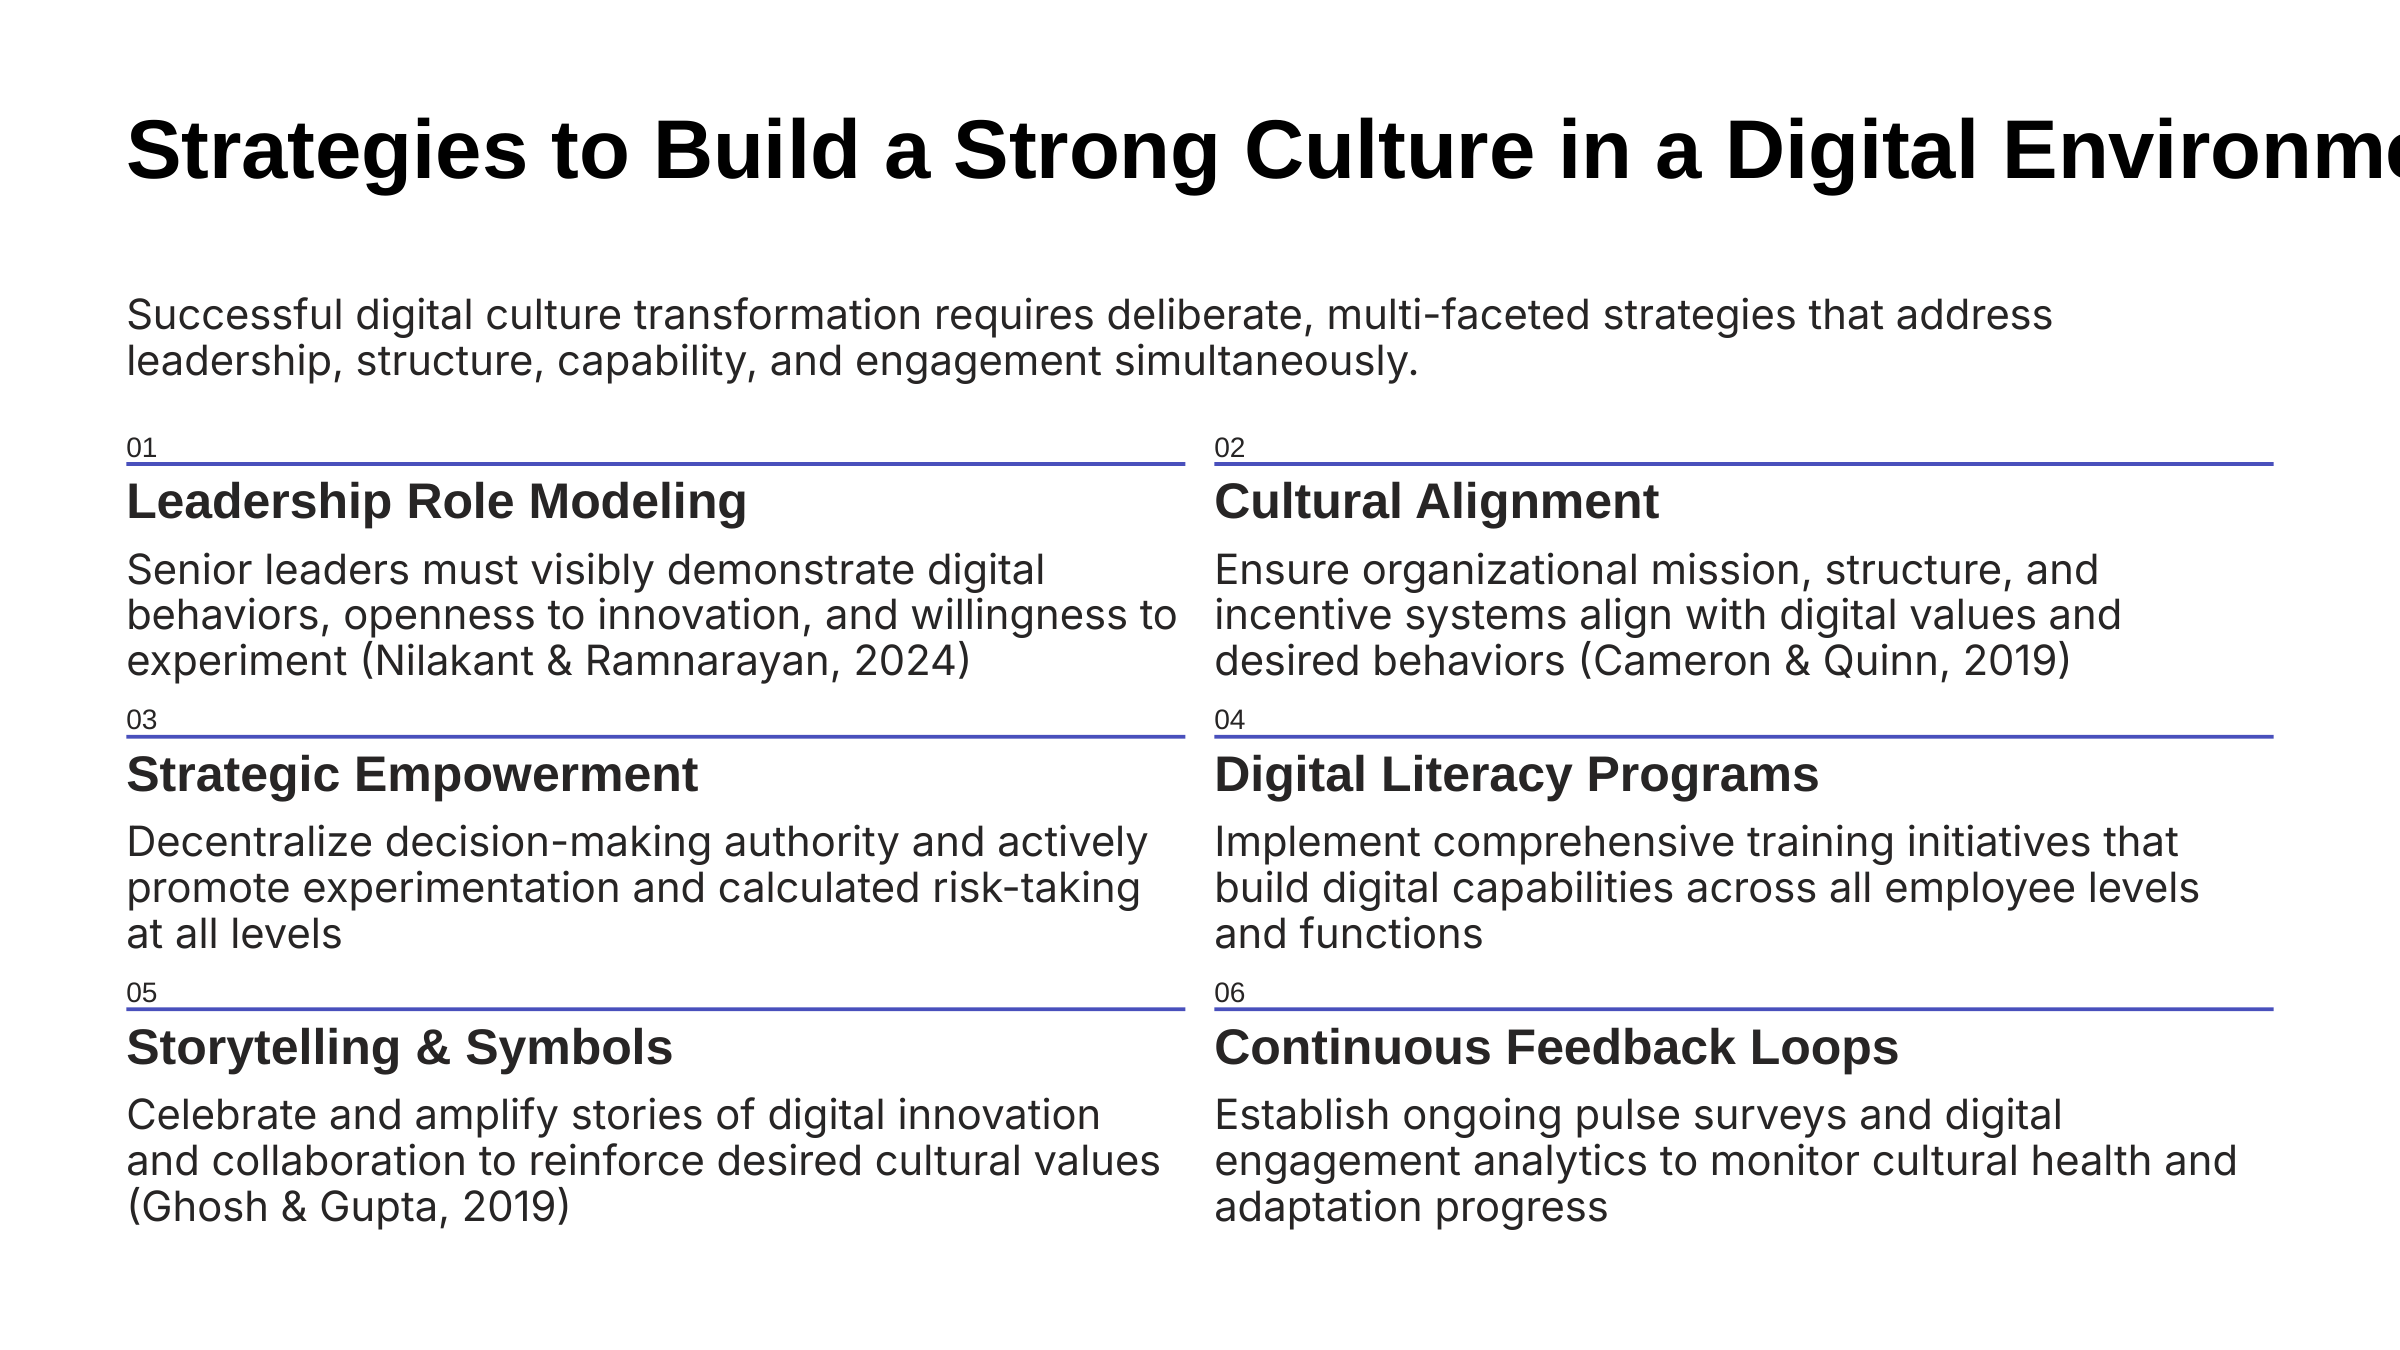

Strategies to Build a Strong Culture in a Digital Environment
Successful digital culture transformation requires deliberate, multi-faceted strategies that address leadership, structure, capability, and engagement simultaneously.
01
02

Leadership Role Modeling
Cultural Alignment
Senior leaders must visibly demonstrate digital behaviors, openness to innovation, and willingness to experiment (Nilakant & Ramnarayan, 2024)
Ensure organizational mission, structure, and incentive systems align with digital values and desired behaviors (Cameron & Quinn, 2019)
03
04

Strategic Empowerment
Digital Literacy Programs
Decentralize decision-making authority and actively promote experimentation and calculated risk-taking at all levels
Implement comprehensive training initiatives that build digital capabilities across all employee levels and functions
05
06

Storytelling & Symbols
Continuous Feedback Loops
Celebrate and amplify stories of digital innovation and collaboration to reinforce desired cultural values (Ghosh & Gupta, 2019)
Establish ongoing pulse surveys and digital engagement analytics to monitor cultural health and adaptation progress